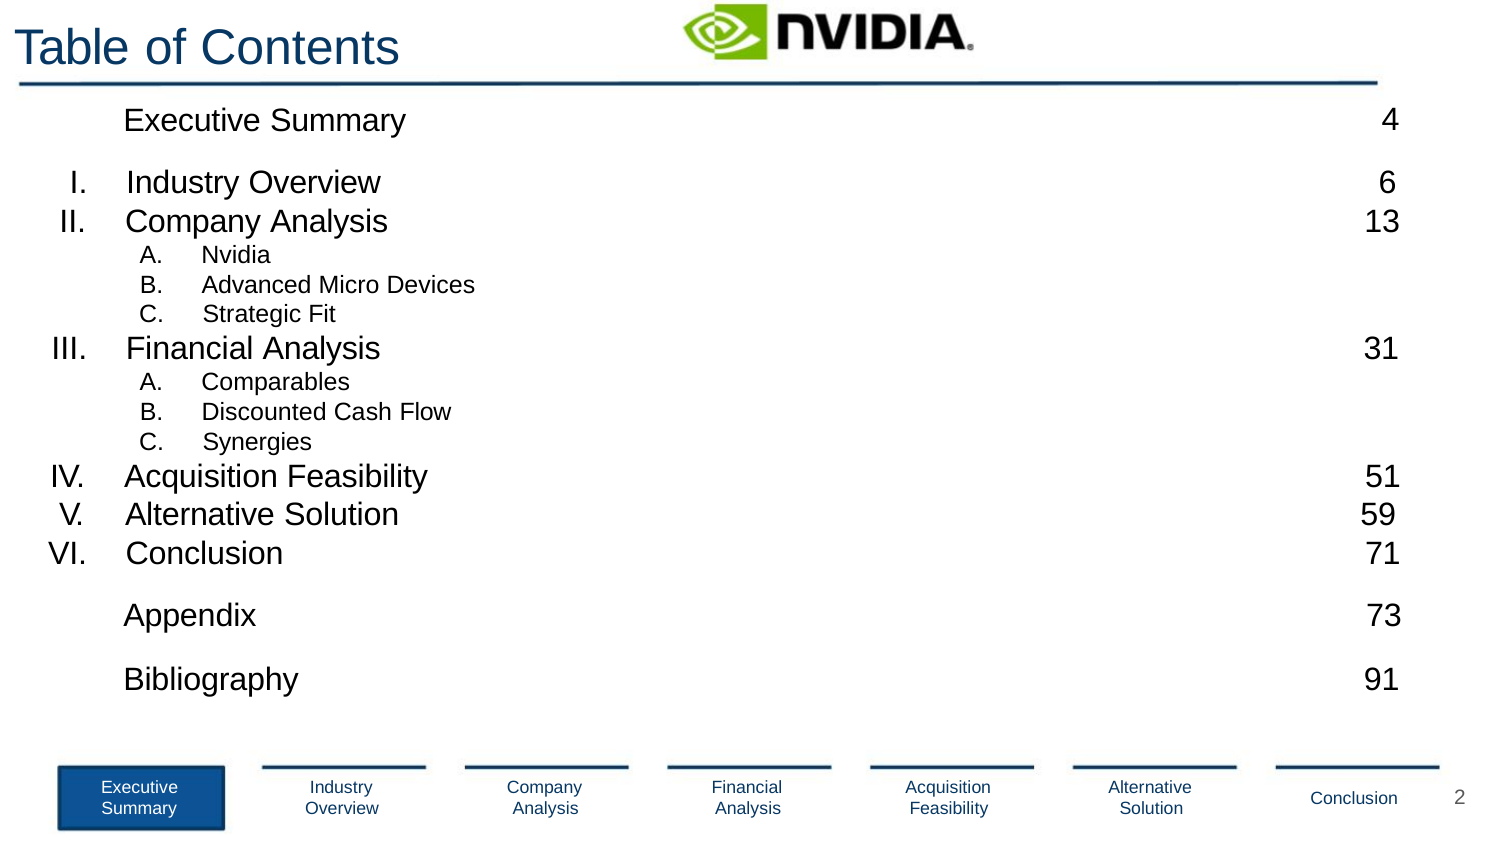

Table of Contents
Executive Summary
4
I. Industry Overview
6
II. Company Analysis
A. Nvidia
13
B. Advanced Micro Devices
C. Strategic Fit
III. Financial Analysis
A. Comparables
31
B. Discounted Cash Flow
C. Synergies
IV. Acquisition Feasibility
V. Alternative Solution
VI. Conclusion
51
59
71
Appendix
73
91
Bibliography
Executive
Summary
Industry
Overview
Company
Analysis
Financial
Analysis
Acquisition
Feasibility
Alternative
Solution
2
Conclusion